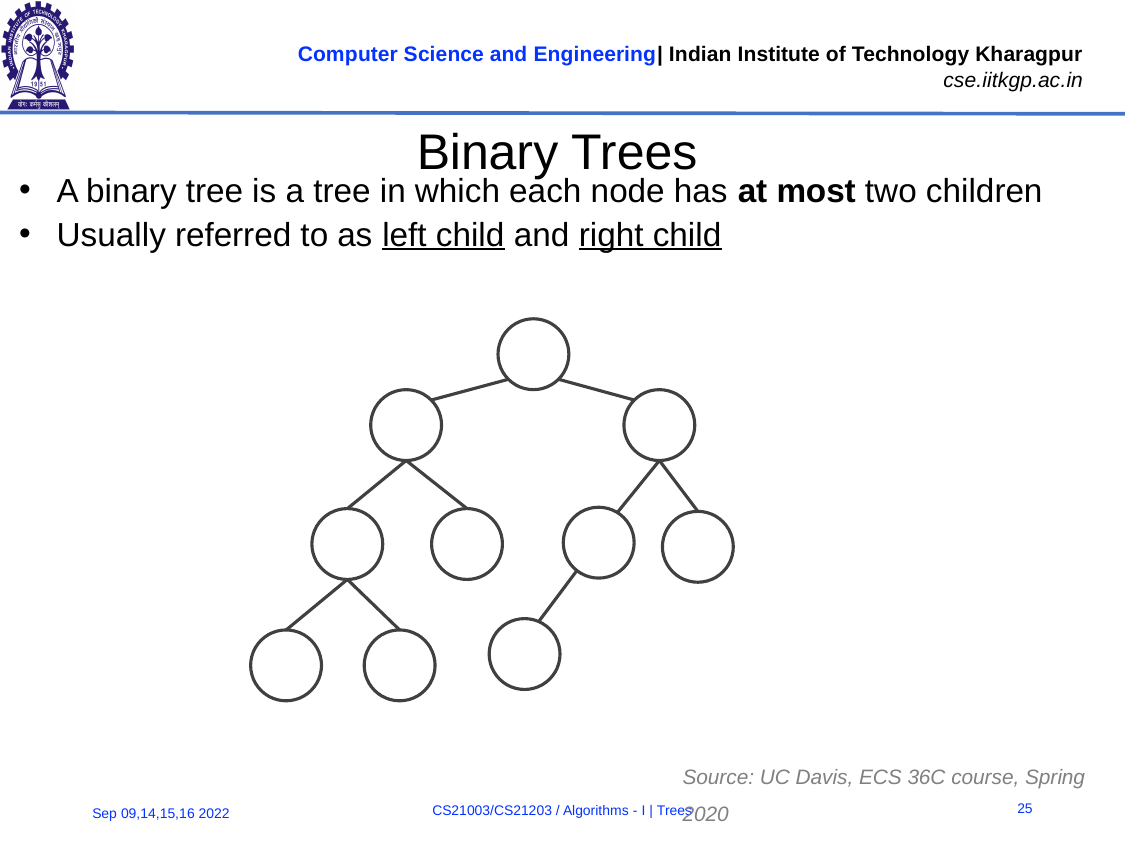

# Binary Trees
A binary tree is a tree in which each node has at most two children
Usually referred to as left child and right child

Source: UC Davis, ECS 36C course, Spring 2020
25
CS21003/CS21203 / Algorithms - I | Trees
Sep 09,14,15,16 2022